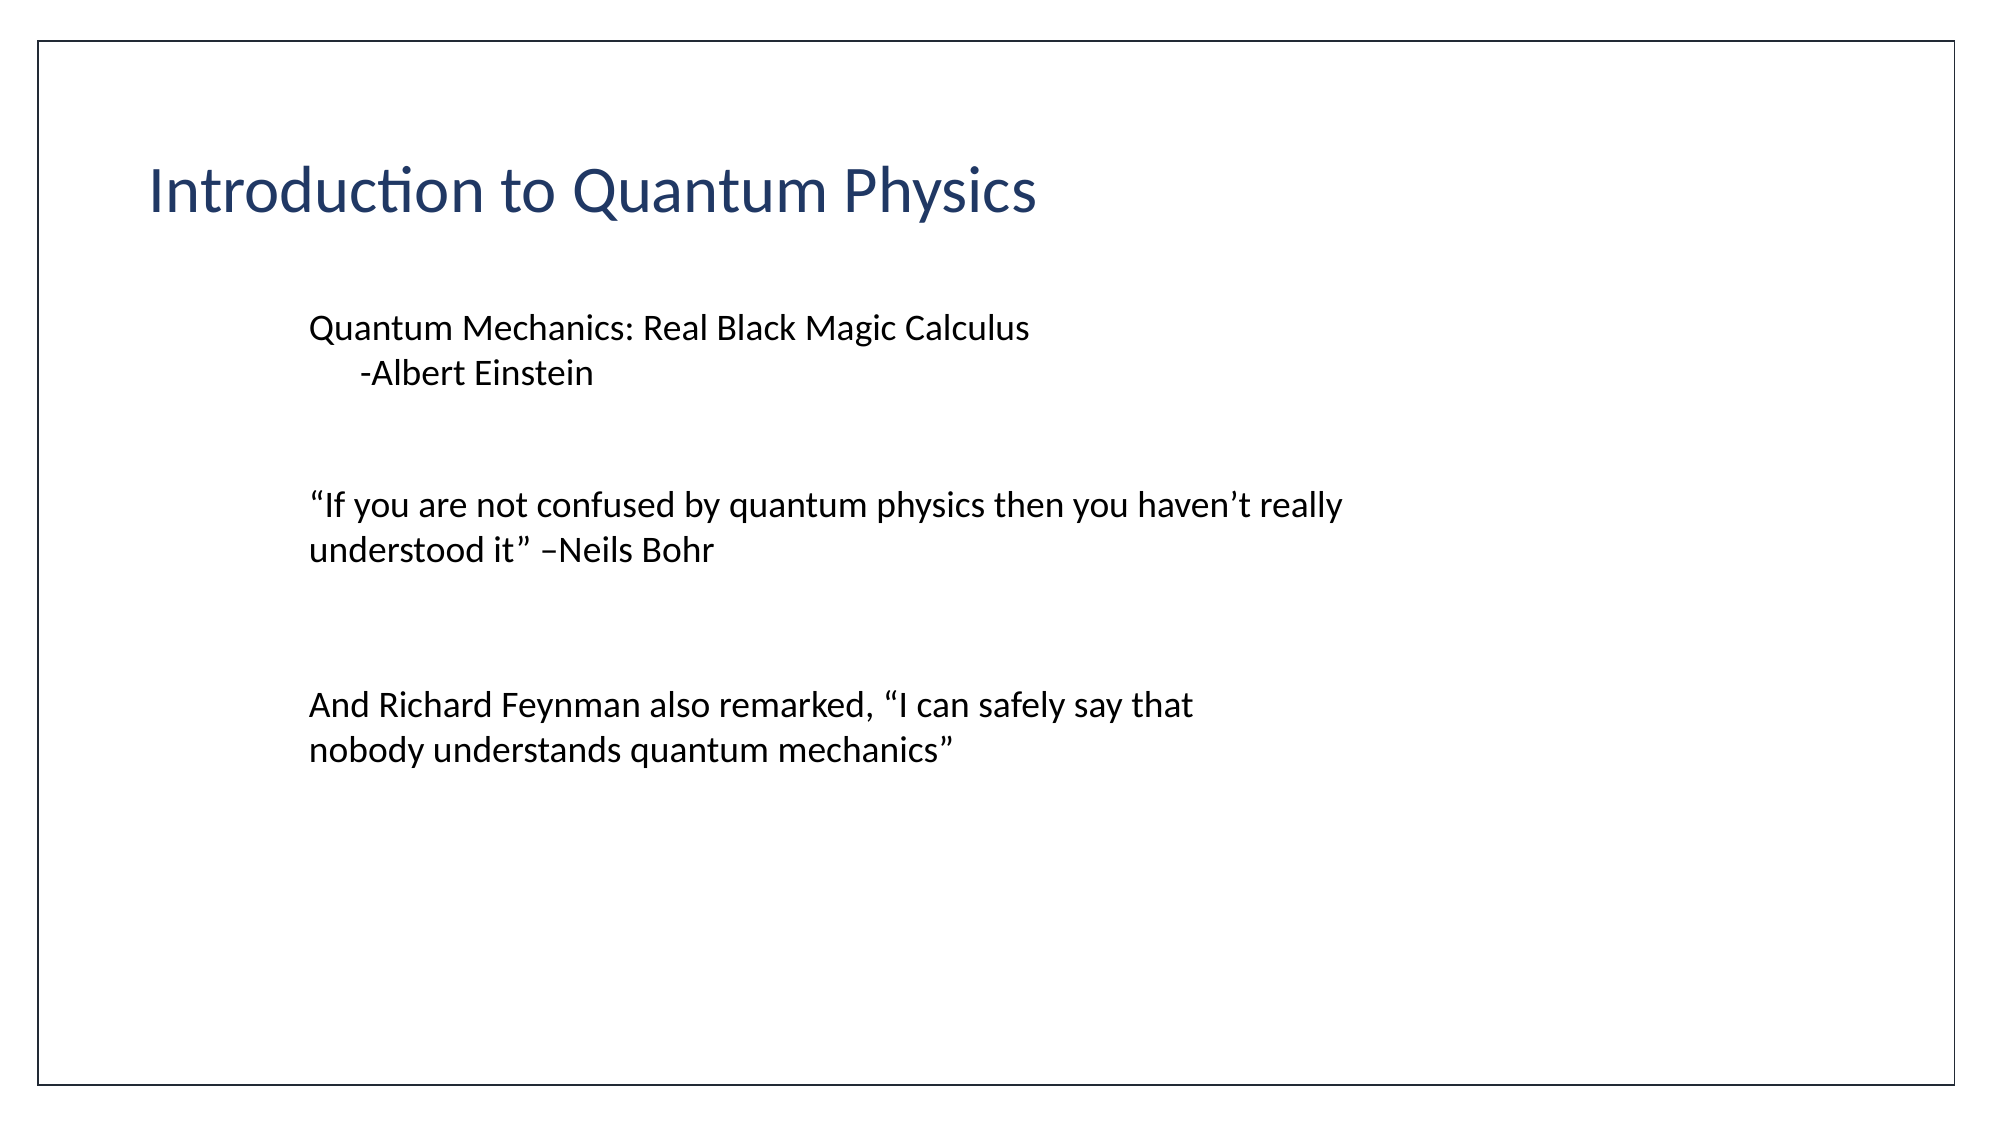

Introduction to Quantum Physics
Quantum Mechanics: Real Black Magic Calculus
      -Albert Einstein

“If you are not confused by quantum physics then you haven’t really understood it” –Neils Bohr

And Richard Feynman also remarked, “I can safely say that nobody understands quantum mechanics”